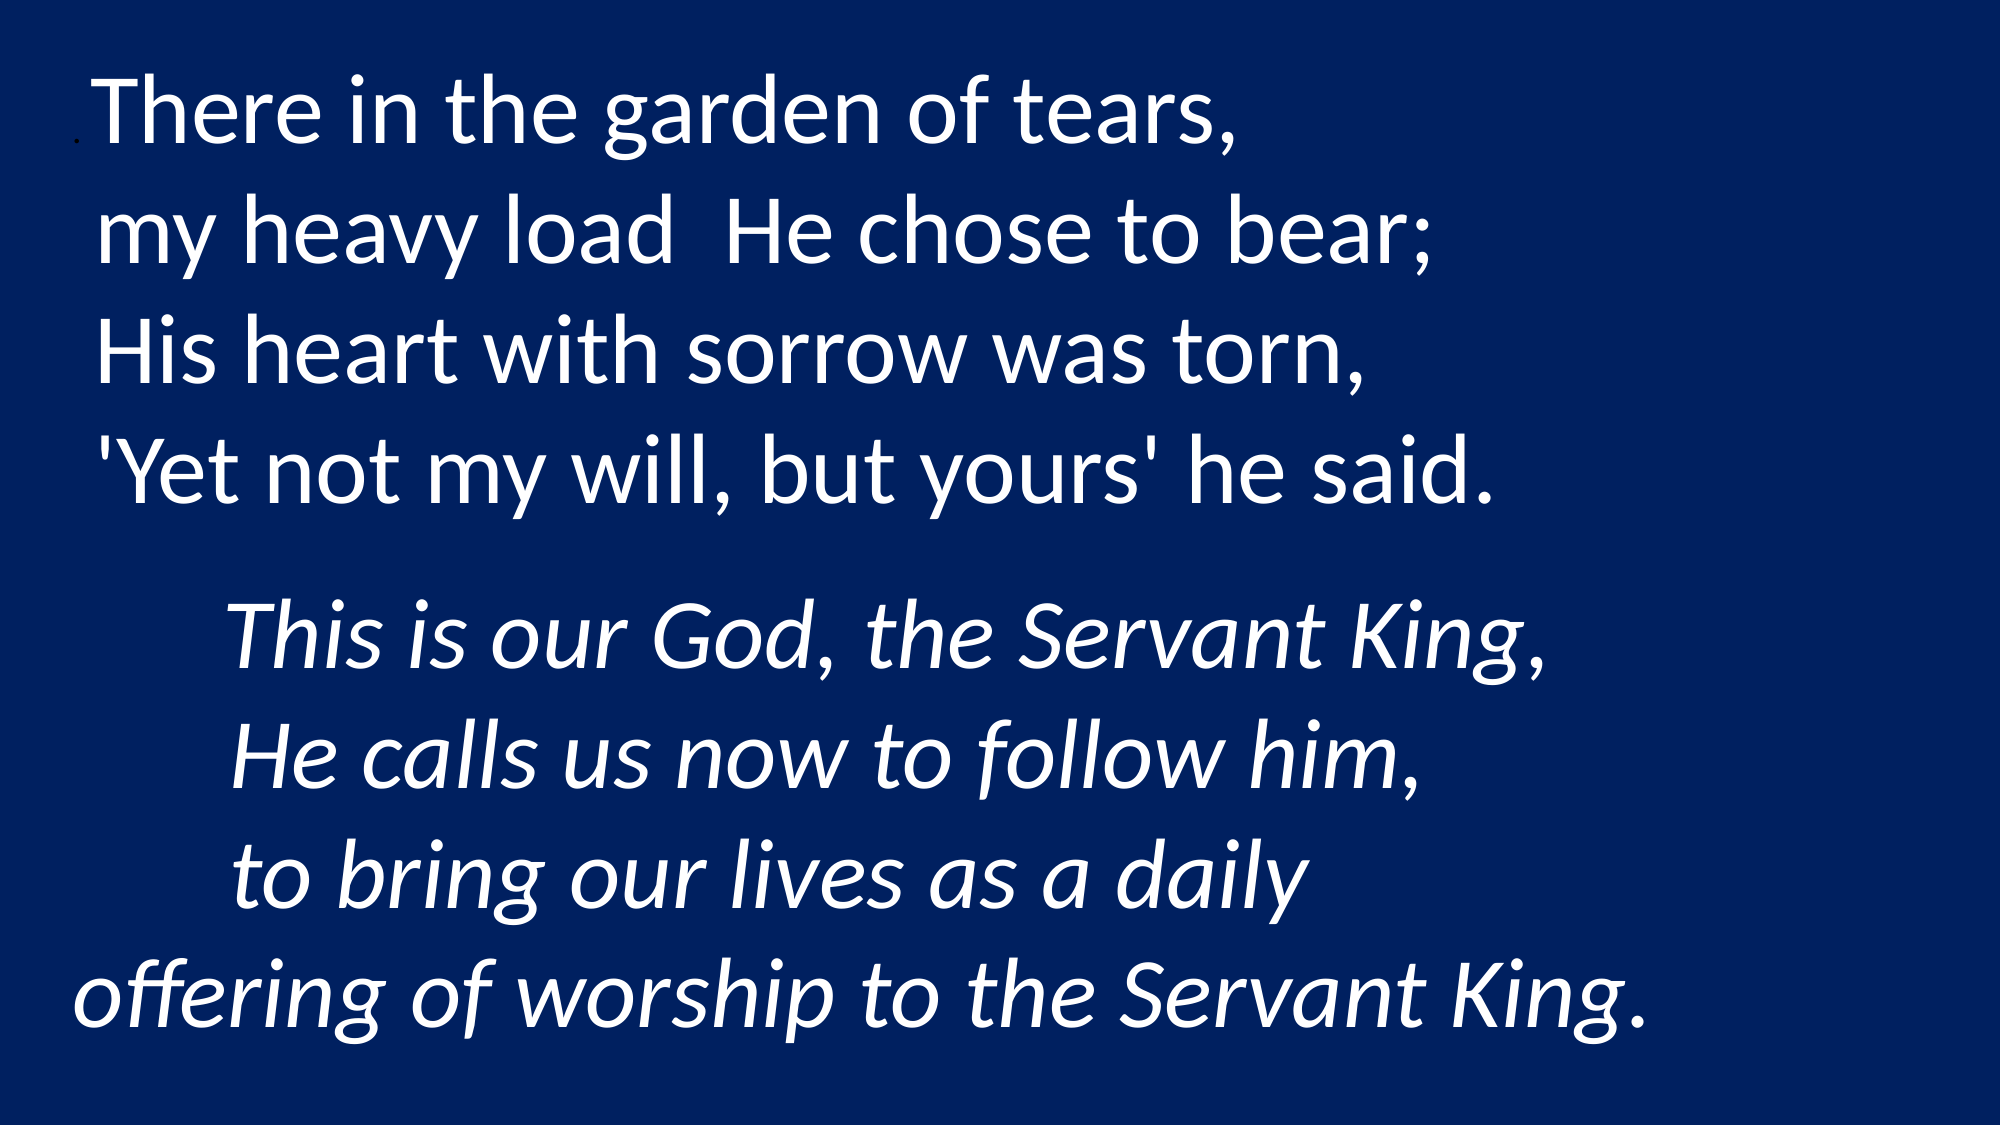

. There in the garden of tears,
 my heavy load  He chose to bear;
 His heart with sorrow was torn,
 'Yet not my will, but yours' he said.

	This is our God, the Servant King,
       He calls us now to follow him,
       to bring our lives as a daily 		offering of worship to the Servant King.